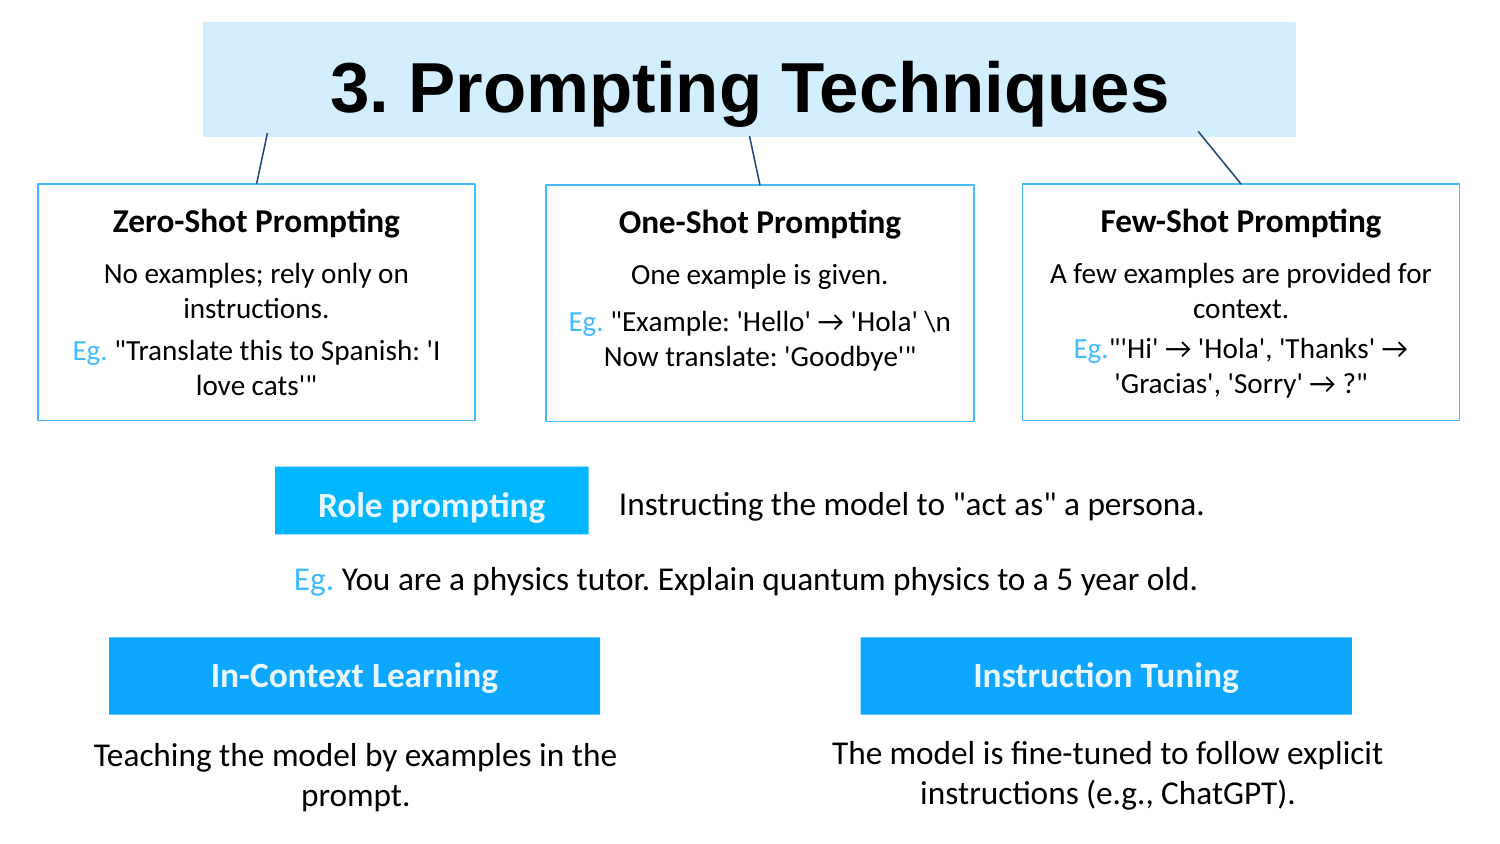

3. Prompting Techniques
Zero-Shot Prompting

No examples; rely only on instructions.

Eg. "Translate this to Spanish: 'I love cats'"

Few-Shot Prompting

A few examples are provided for context.

Eg."'Hi' → 'Hola', 'Thanks' → 'Gracias', 'Sorry' → ?"
One-Shot Prompting

One example is given.

Eg. "Example: 'Hello' → 'Hola' \n Now translate: 'Goodbye'"

Role prompting
 Instructing the model to "act as" a persona.
Eg. You are a physics tutor. Explain quantum physics to a 5 year old.
In-Context Learning
Instruction Tuning
The model is fine-tuned to follow explicit instructions (e.g., ChatGPT).
Teaching the model by examples in the prompt.